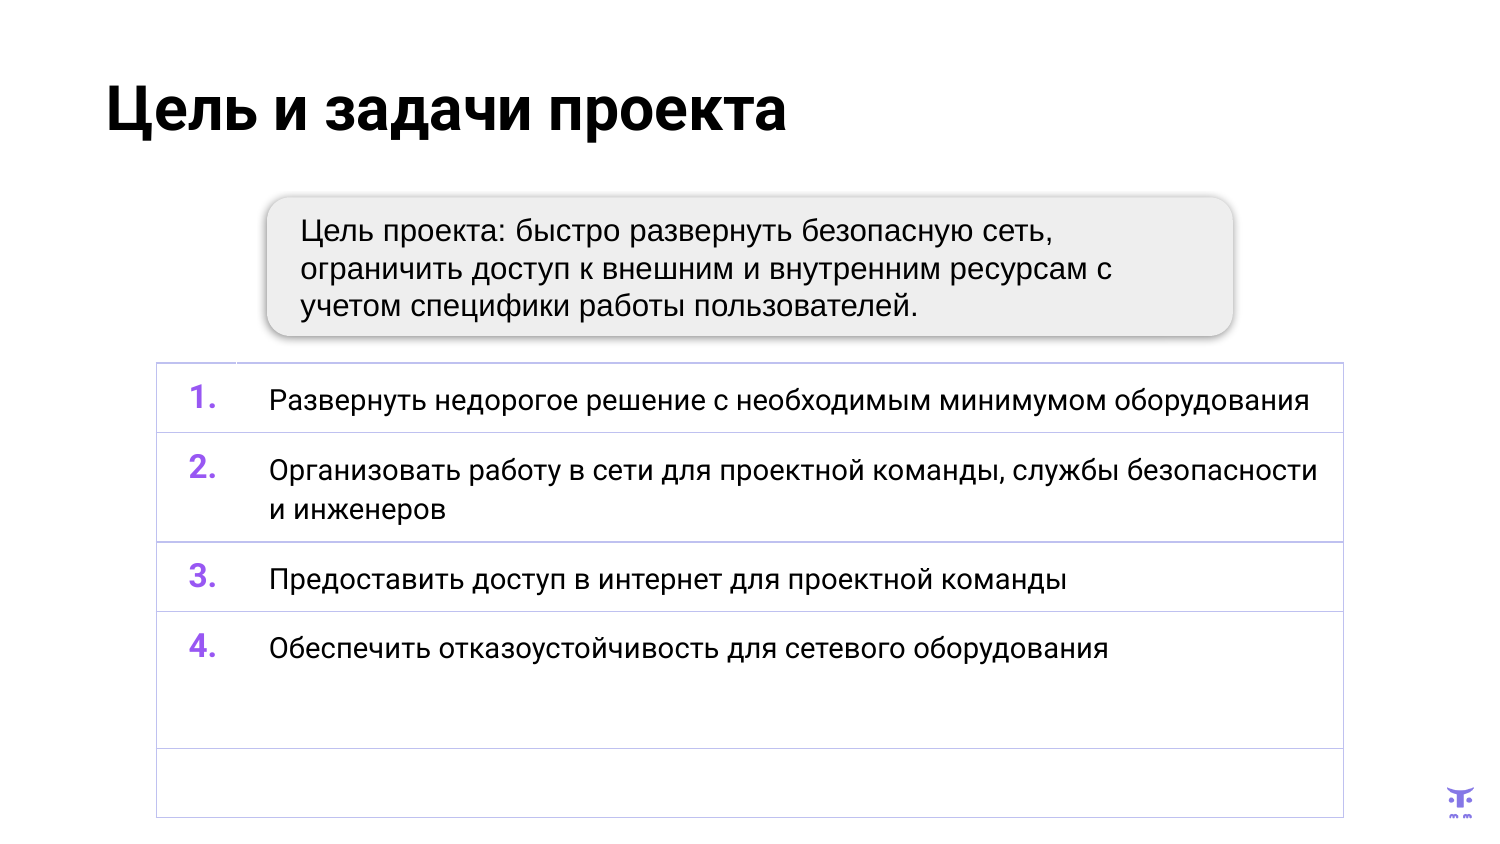

Цель и задачи проекта
Цель проекта: быстро развернуть безопасную сеть,  ограничить доступ к внешним и внутренним ресурсам с учетом специфики работы пользователей.
| 1. | Развернуть недорогое решение с необходимым минимумом оборудования |
| --- | --- |
| 2. | Организовать работу в сети для проектной команды, службы безопасности и инженеров |
| 3. | Предоставить доступ в интернет для проектной команды |
| 4. | Обеспечить отказоустойчивость для сетевого оборудования |
|  |  |